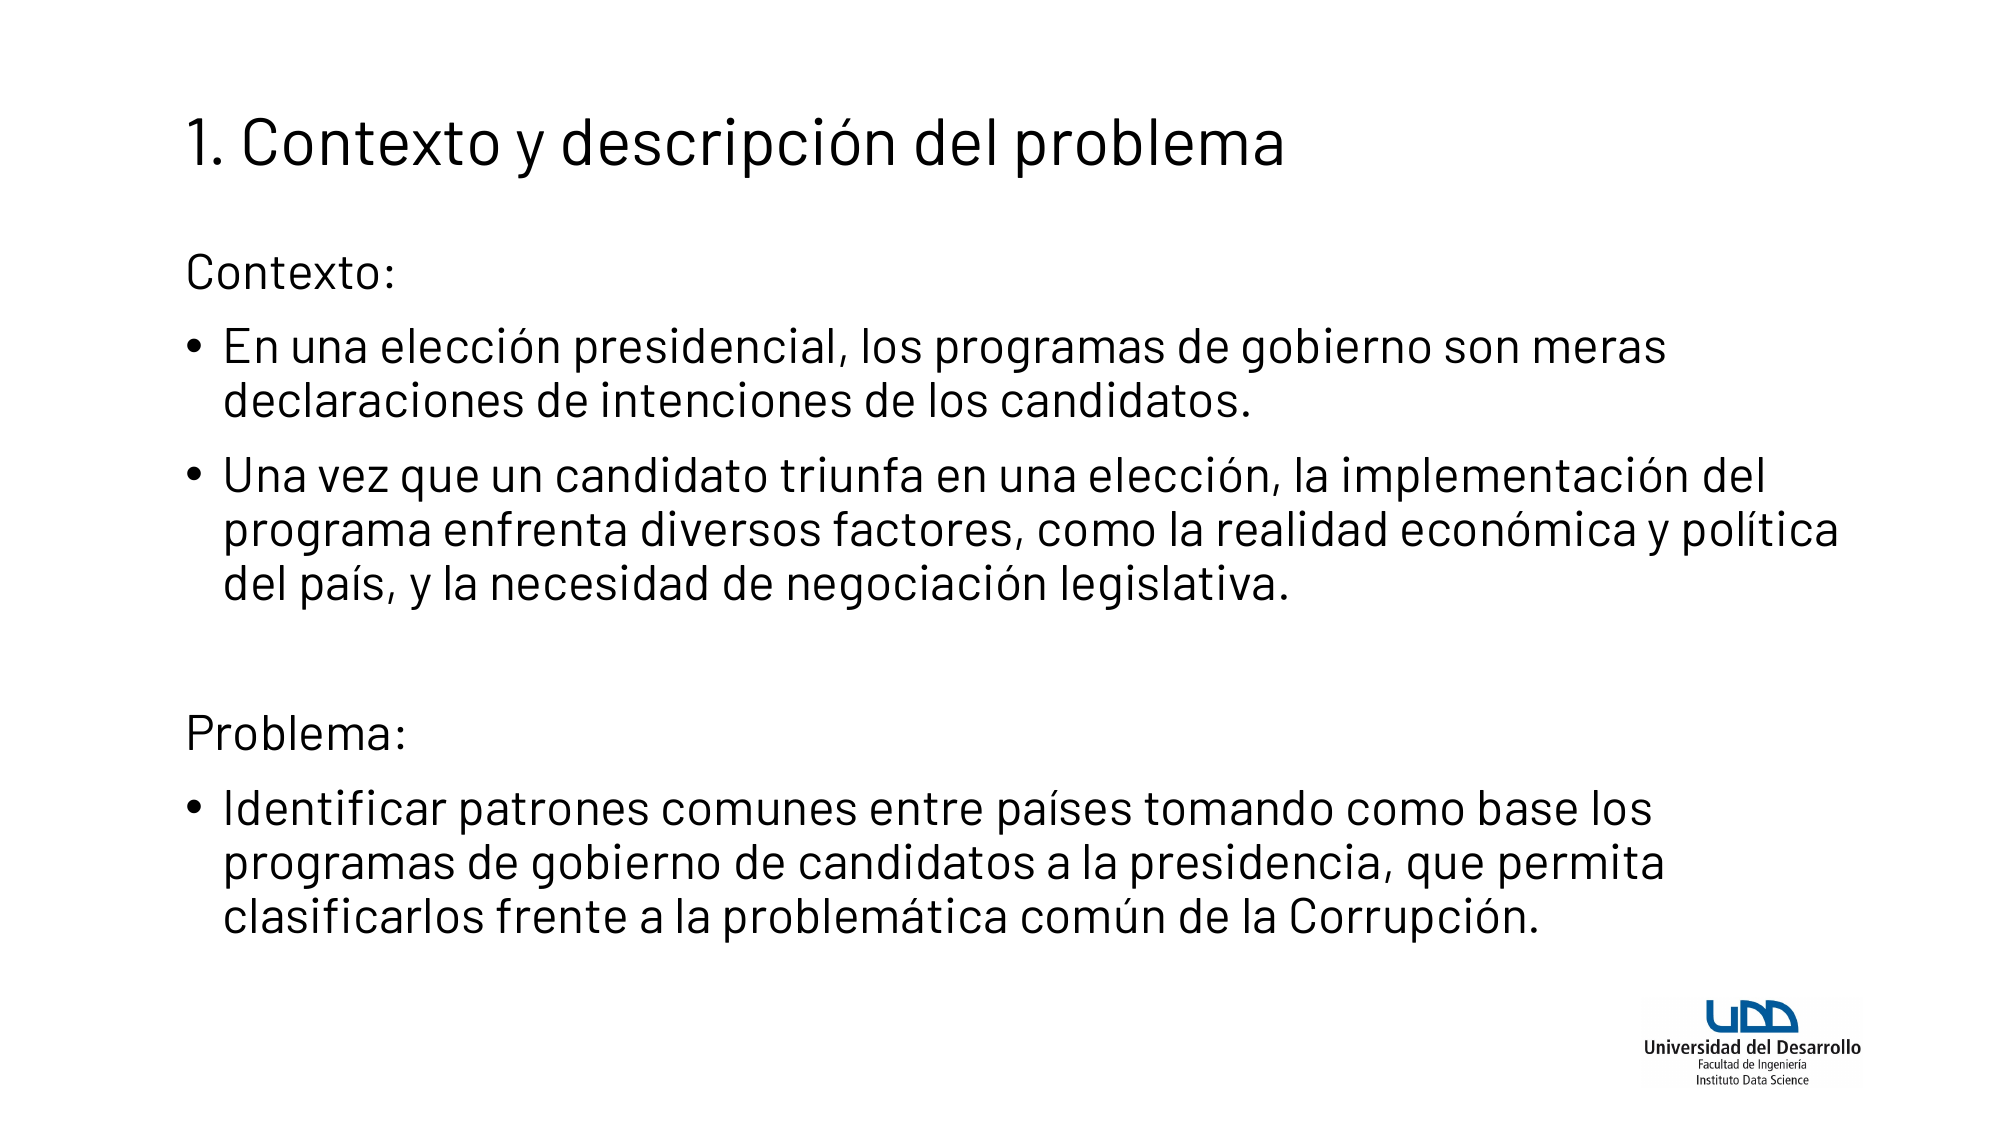

# 1. Contexto y descripción del problema
Contexto:
En una elección presidencial, los programas de gobierno son meras declaraciones de intenciones de los candidatos.
Una vez que un candidato triunfa en una elección, la implementación del programa enfrenta diversos factores, como la realidad económica y política del país, y la necesidad de negociación legislativa.

Problema:
Identificar patrones comunes entre países tomando como base los programas de gobierno de candidatos a la presidencia, que permita clasificarlos frente a la problemática común de la Corrupción.